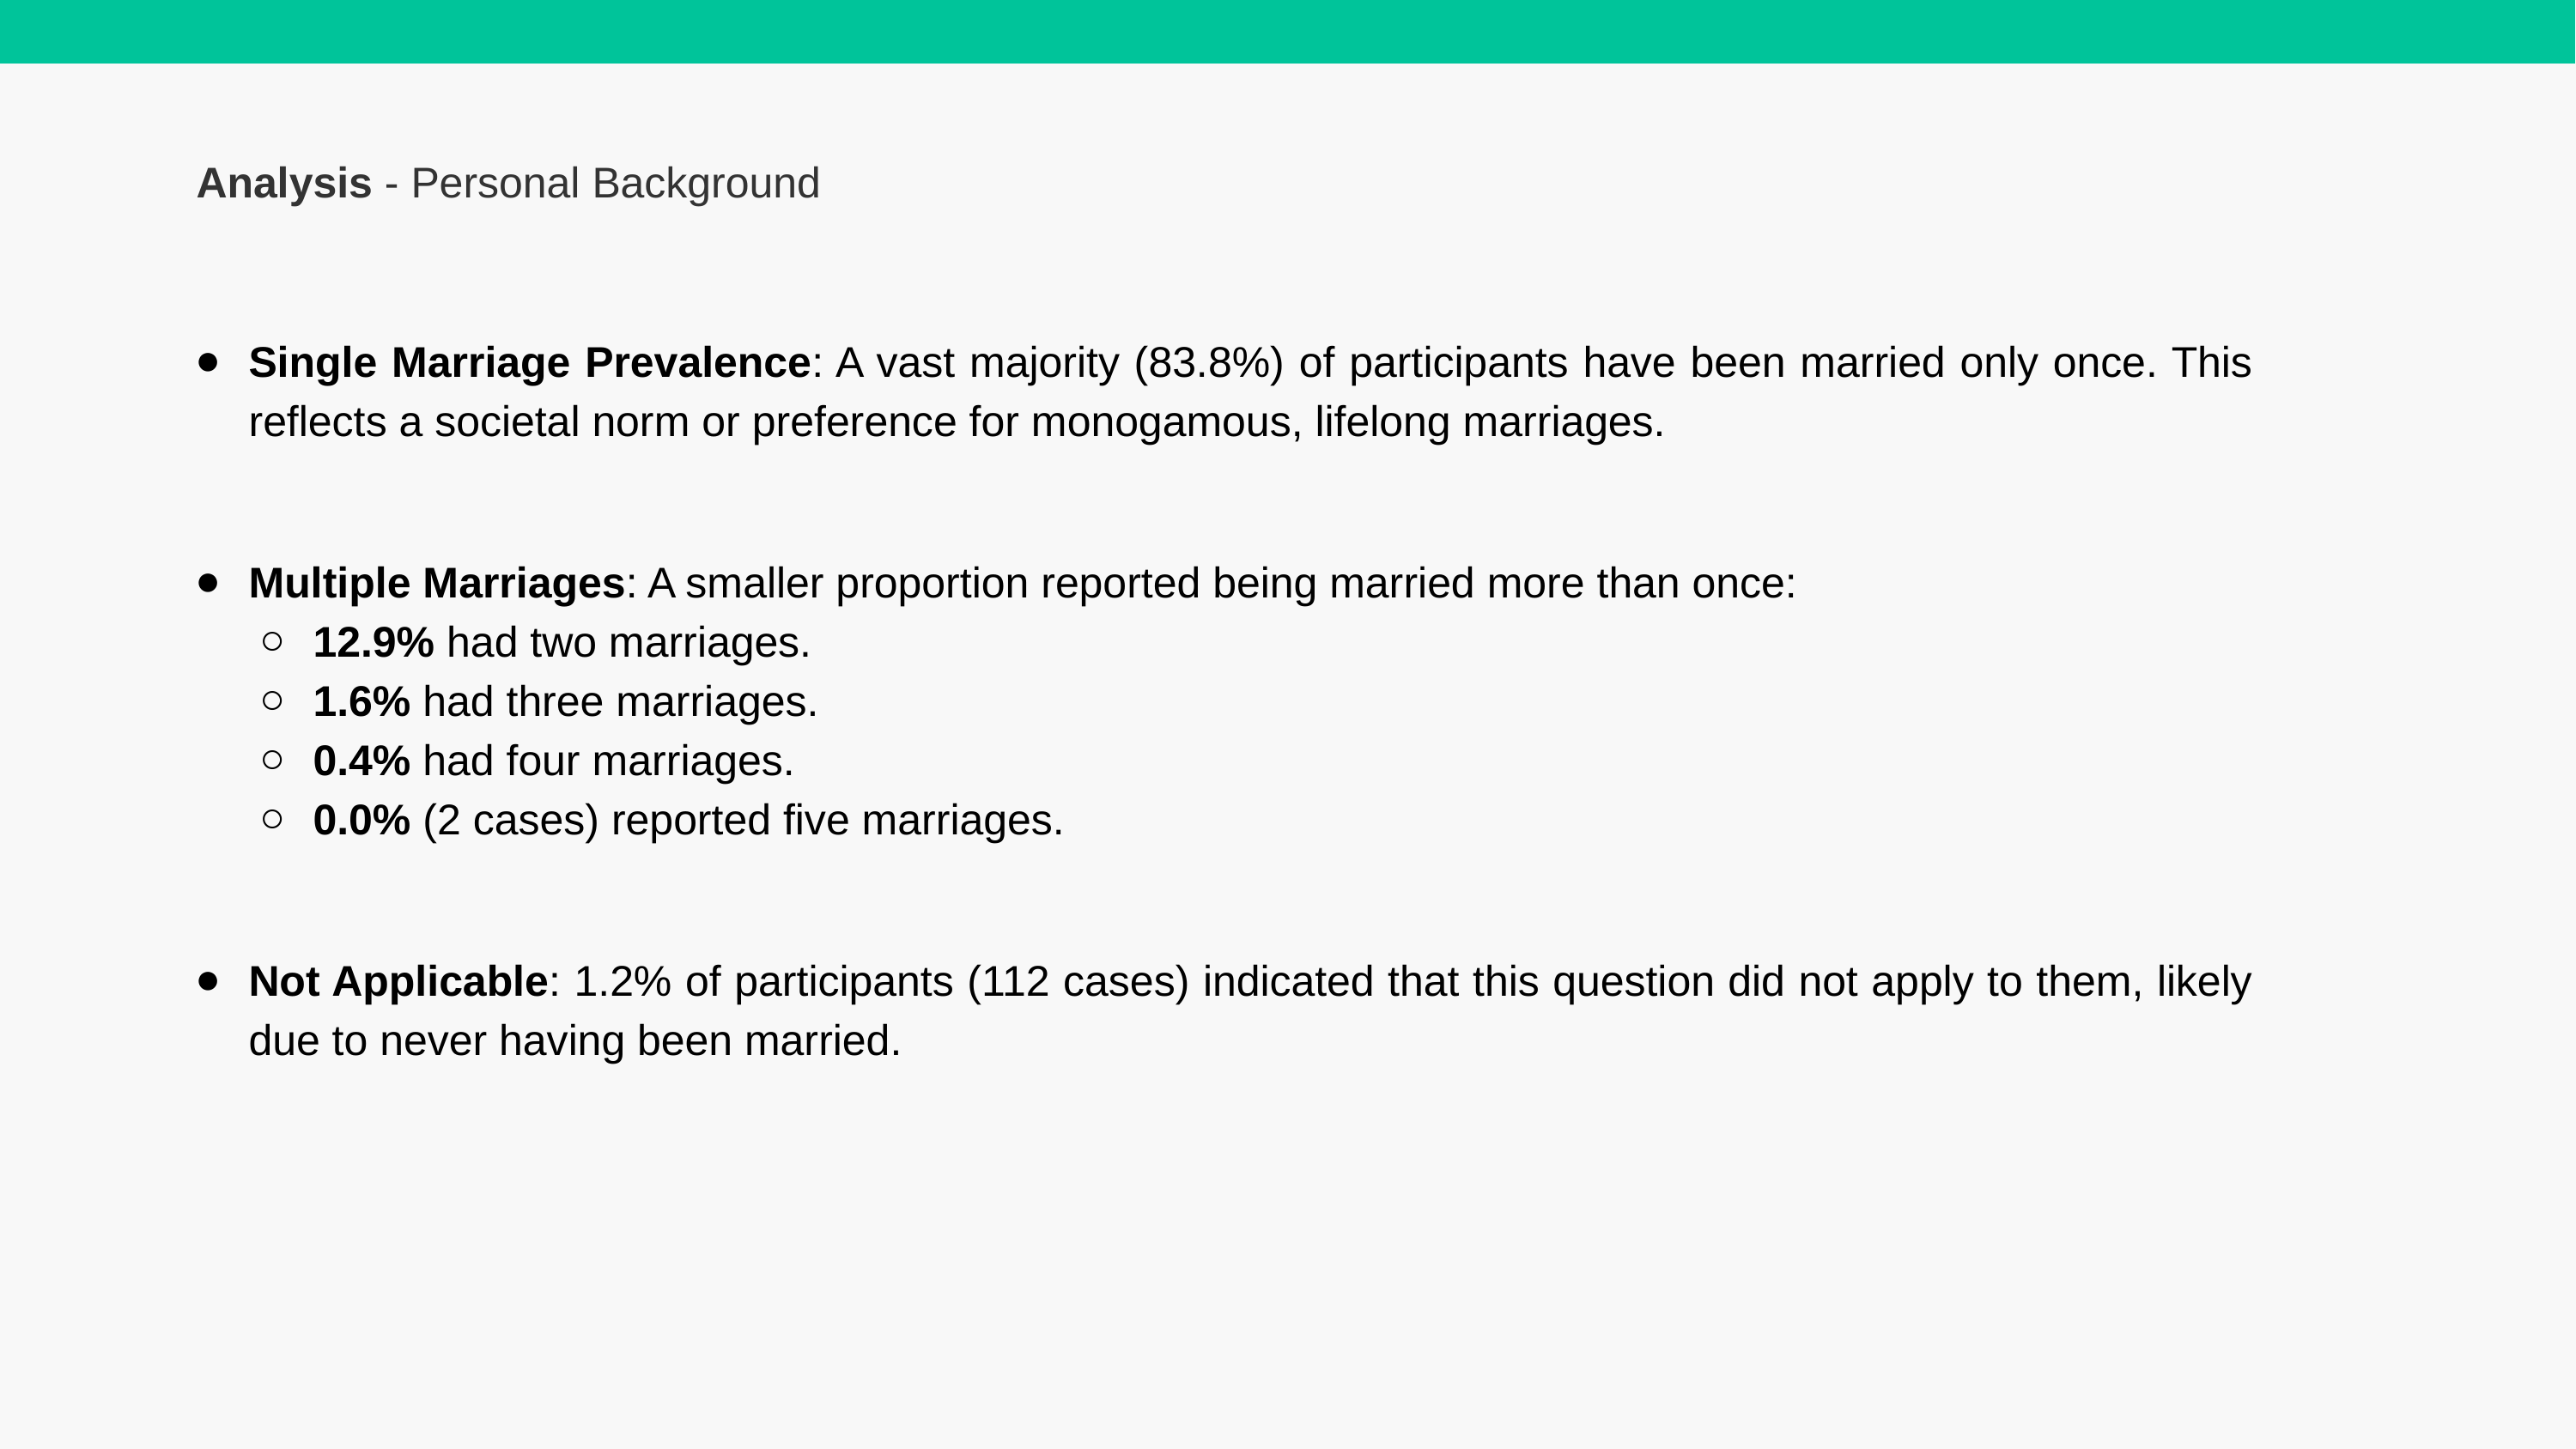

Analysis - Personal Background

Single Marriage Prevalence: A vast majority (83.8%) of participants have been married only once. This reflects a societal norm or preference for monogamous, lifelong marriages.

Multiple Marriages: A smaller proportion reported being married more than once:
12.9% had two marriages.
1.6% had three marriages.
0.4% had four marriages.
0.0% (2 cases) reported five marriages.

Not Applicable: 1.2% of participants (112 cases) indicated that this question did not apply to them, likely due to never having been married.